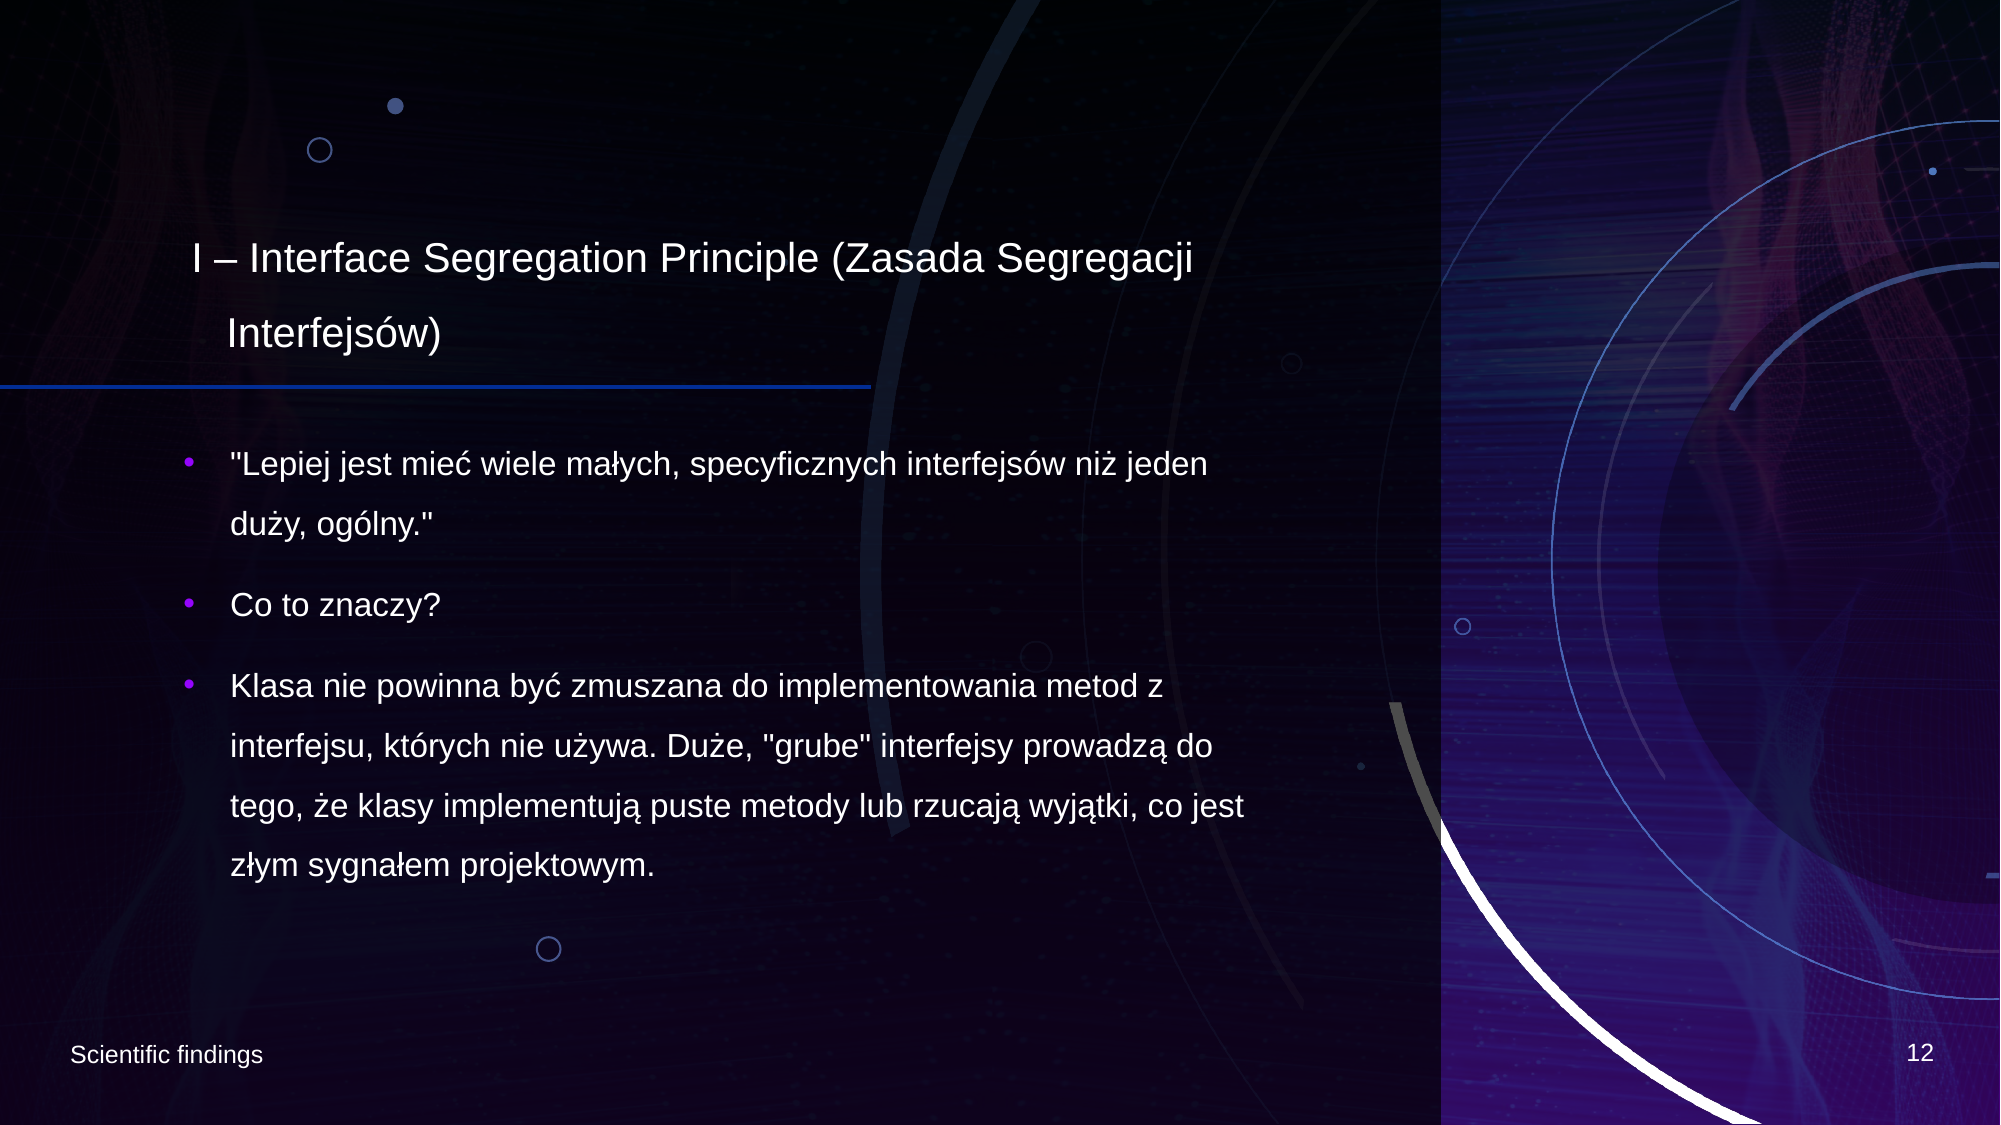

# I – Interface Segregation Principle (Zasada Segregacji Interfejsów)

"Lepiej jest mieć wiele małych, specyficznych interfejsów niż jeden duży, ogólny."
Co to znaczy?
Klasa nie powinna być zmuszana do implementowania metod z interfejsu, których nie używa. Duże, "grube" interfejsy prowadzą do tego, że klasy implementują puste metody lub rzucają wyjątki, co jest złym sygnałem projektowym.
12
Scientific findings